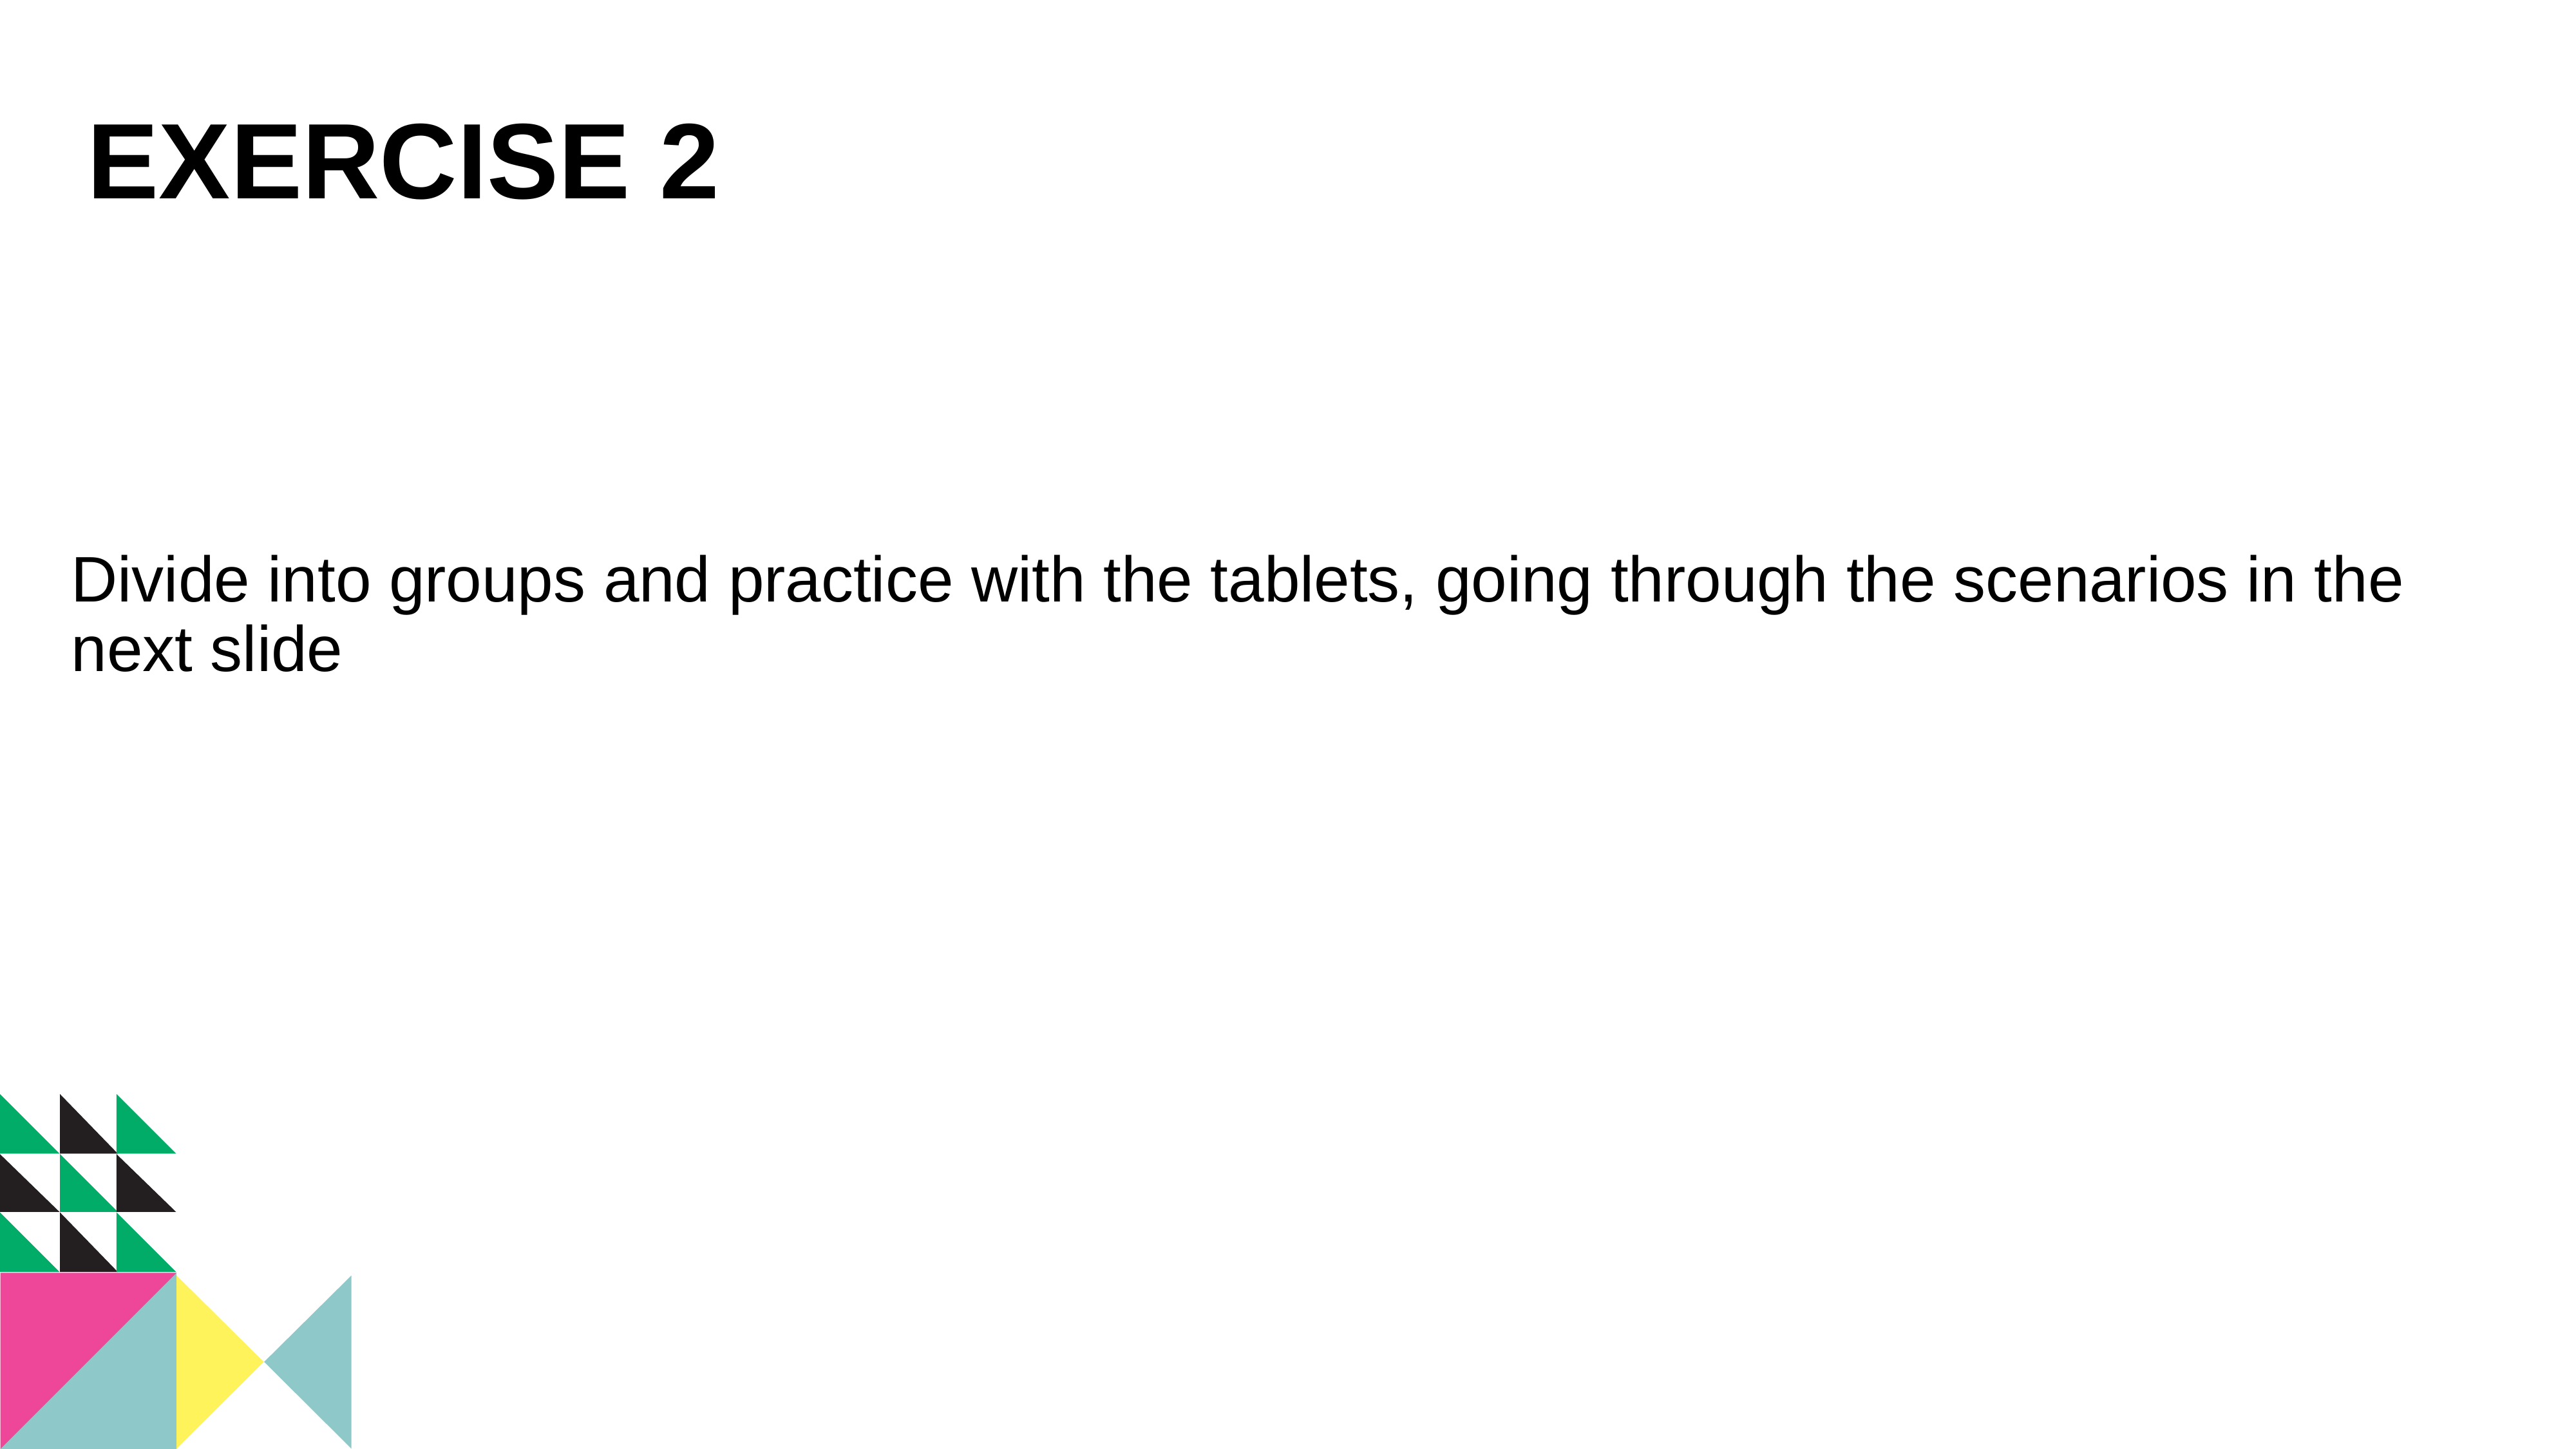

EXERCISE 2
Divide into groups and practice with the tablets, going through the scenarios in the next slide